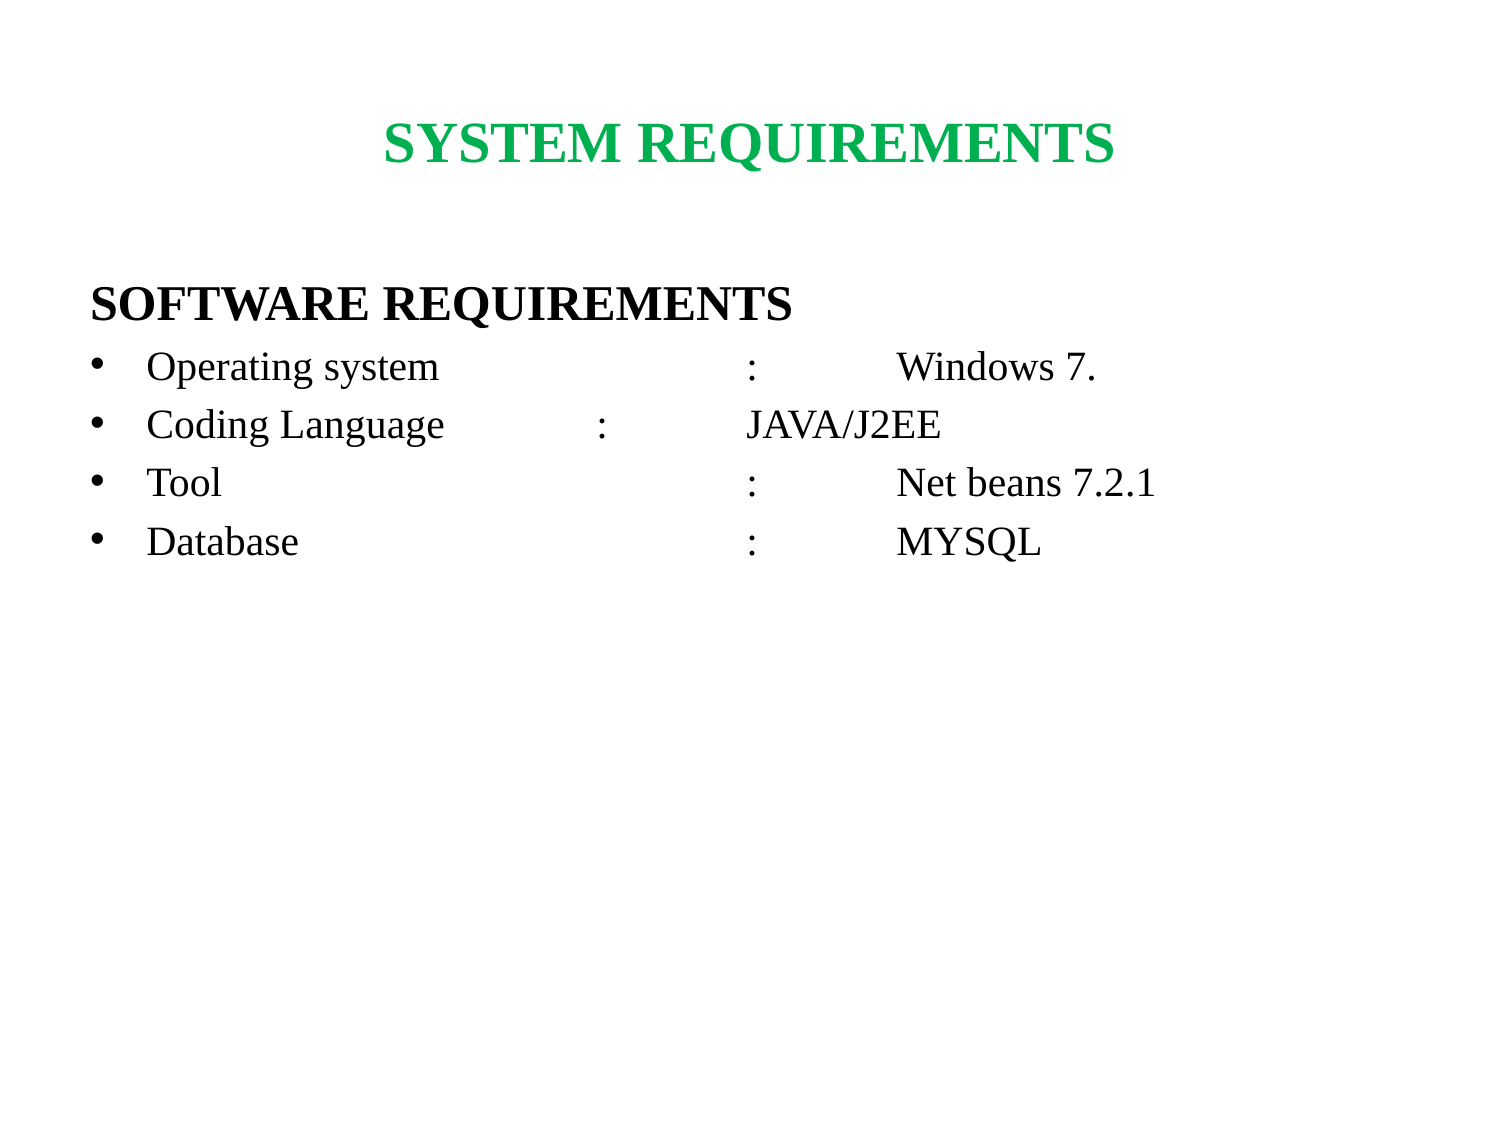

# SYSTEM REQUIREMENTS
SOFTWARE REQUIREMENTS
Operating system 		: 	Windows 7.
Coding Language		:	JAVA/J2EE
Tool				:	Net beans 7.2.1
Database			:	MYSQL